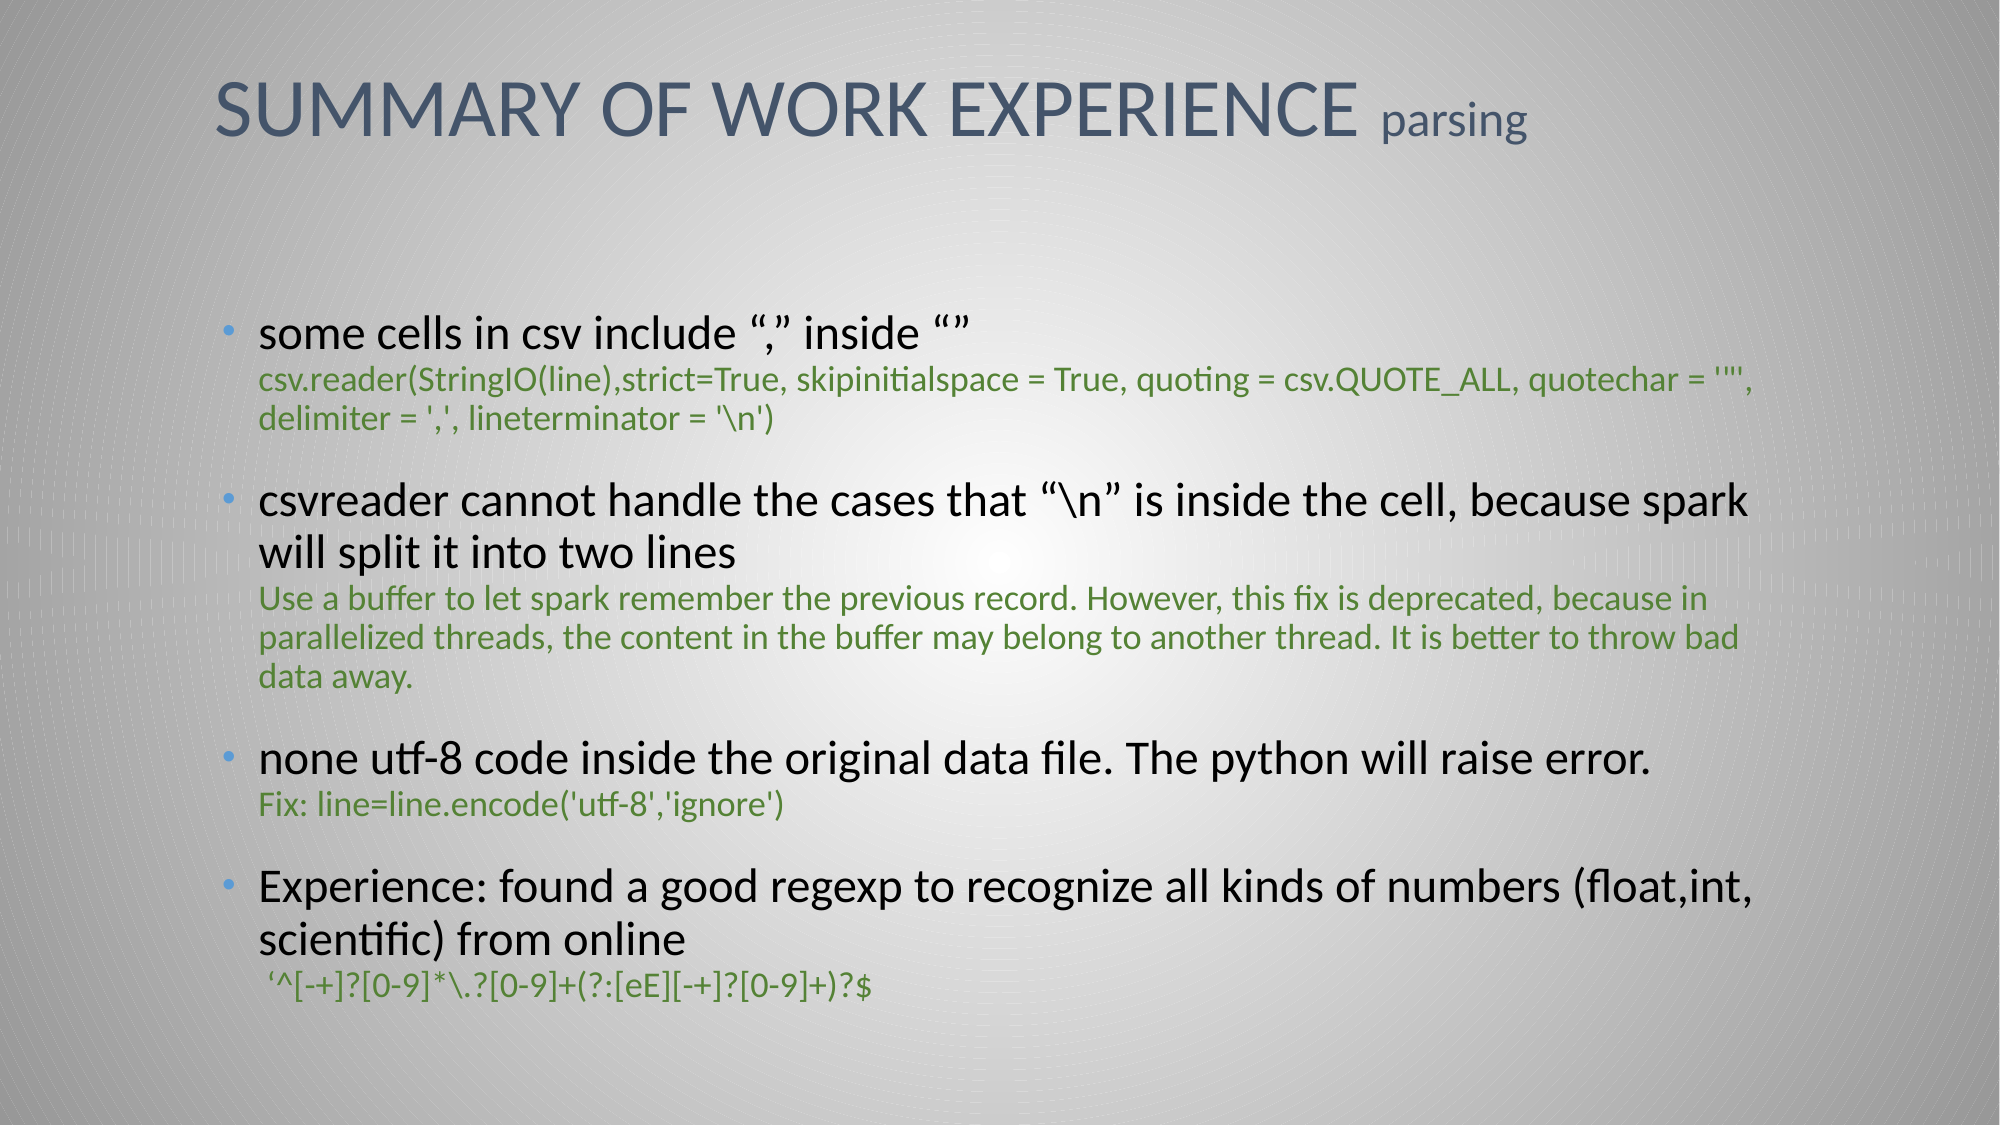

# Summary of Work Experience parsing
some cells in csv include “,” inside “”
csv.reader(StringIO(line),strict=True, skipinitialspace = True, quoting = csv.QUOTE_ALL, quotechar = '"', delimiter = ',', lineterminator = '\n')
csvreader cannot handle the cases that “\n” is inside the cell, because spark will split it into two lines
Use a buffer to let spark remember the previous record. However, this fix is deprecated, because in parallelized threads, the content in the buffer may belong to another thread. It is better to throw bad data away.
none utf-8 code inside the original data file. The python will raise error.
Fix: line=line.encode('utf-8','ignore')
Experience: found a good regexp to recognize all kinds of numbers (float,int, scientific) from online
 ‘^[-+]?[0-9]*\.?[0-9]+(?:[eE][-+]?[0-9]+)?$